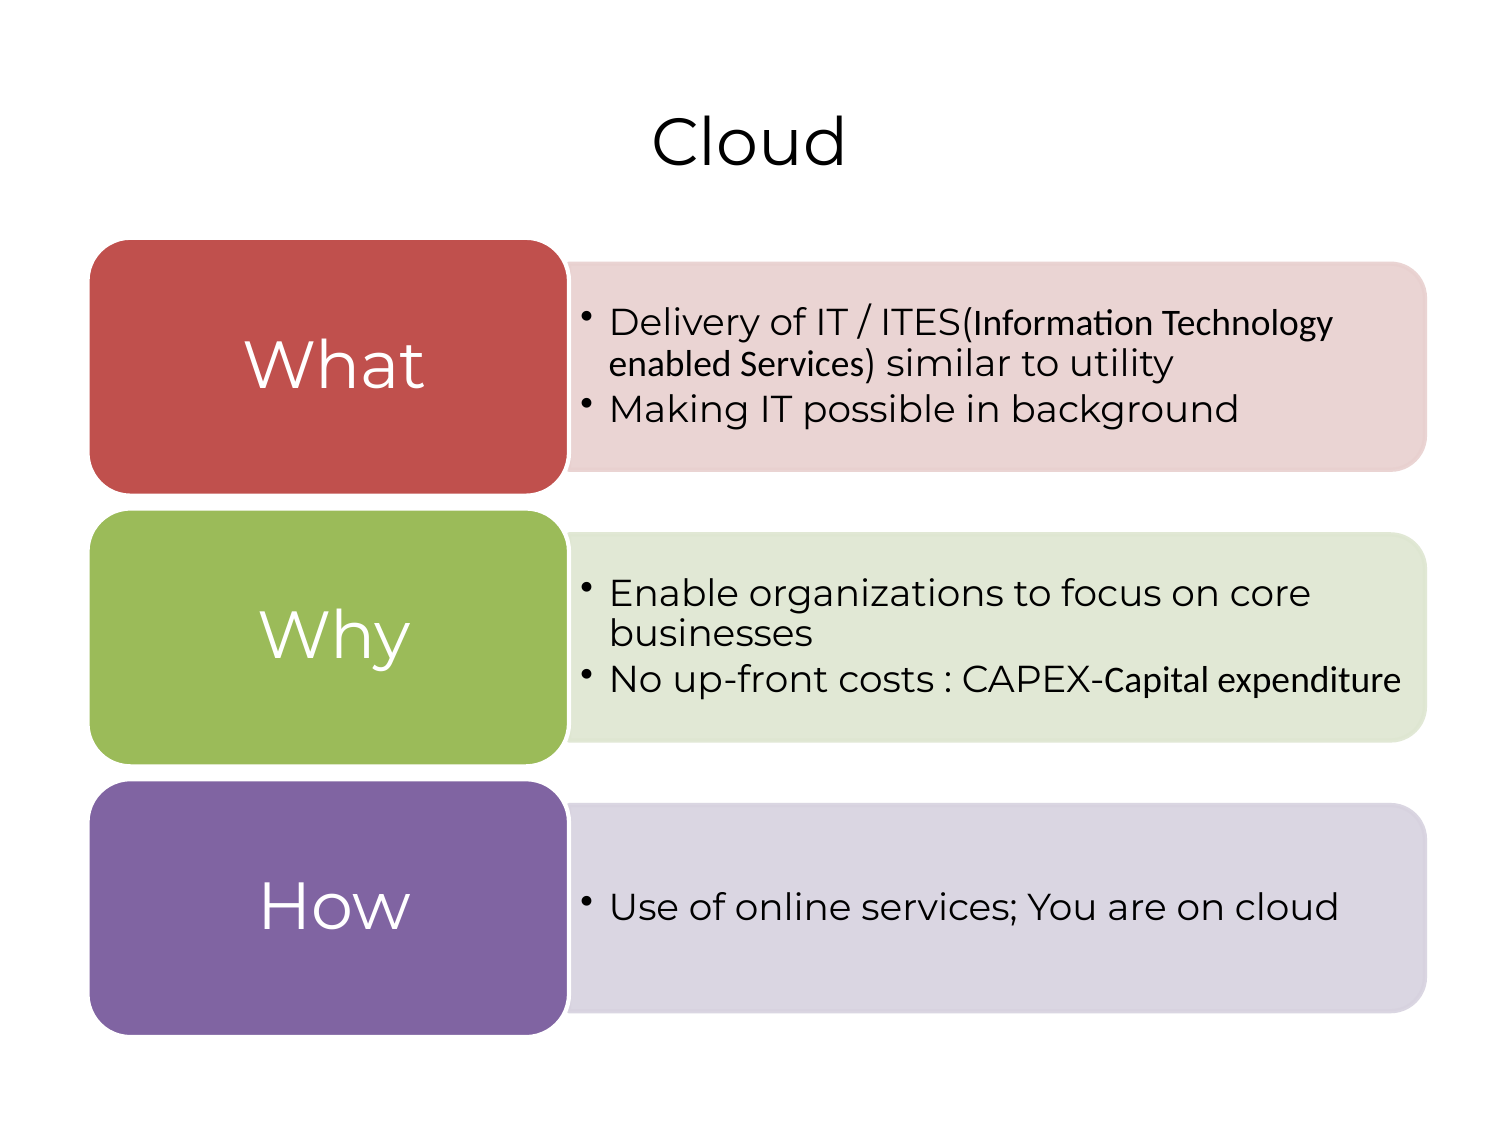

# Cloud
Delivery of IT / ITES(Information Technology enabled Services) similar to utility
Making IT possible in background
What
Enable organizations to focus on core businesses
No up-front costs : CAPEX-Capital expenditure
Why
Use of online services; You are on cloud
How